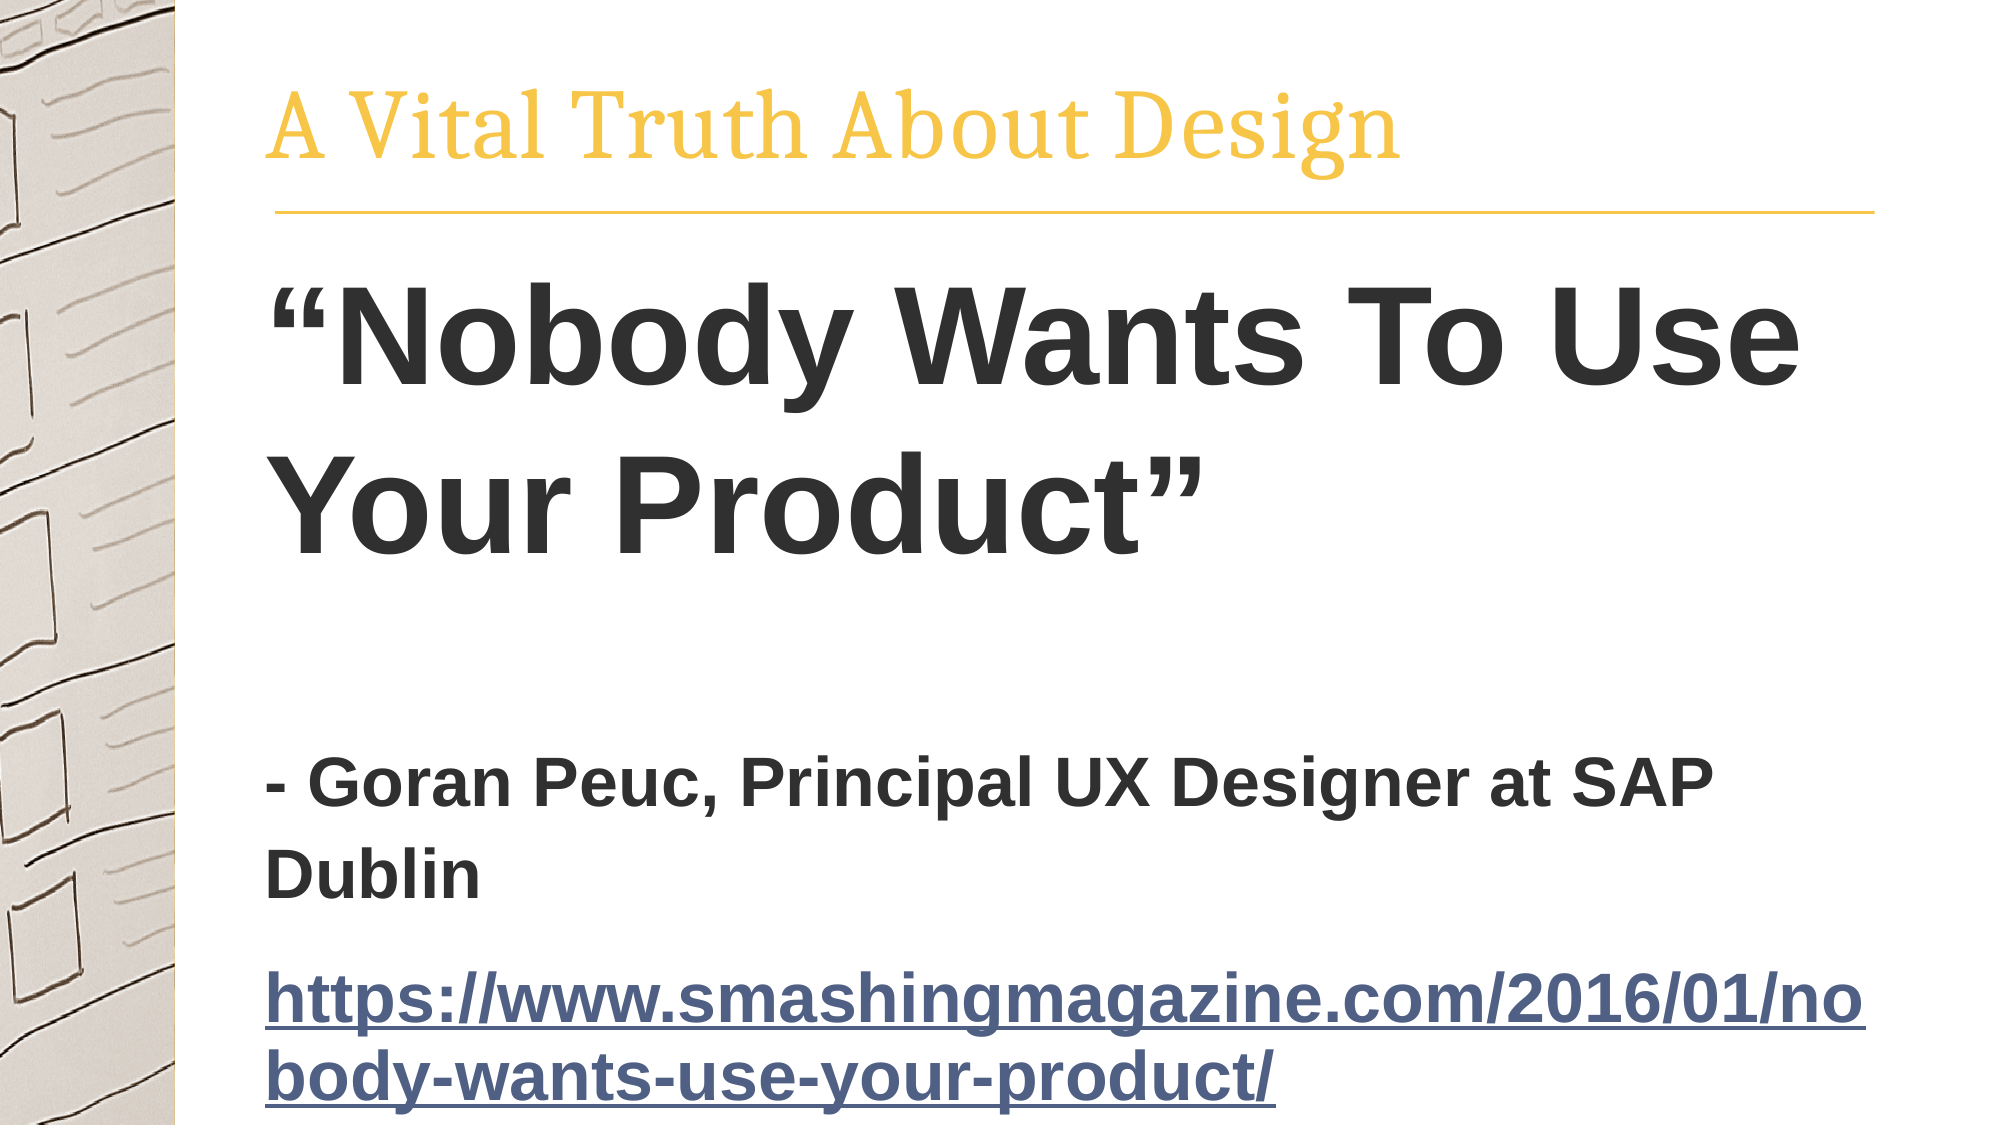

# A Vital Truth About Design
“Nobody Wants To Use Your Product”

- Goran Peuc, Principal UX Designer at SAP Dublin
https://www.smashingmagazine.com/2016/01/nobody-wants-use-your-product/